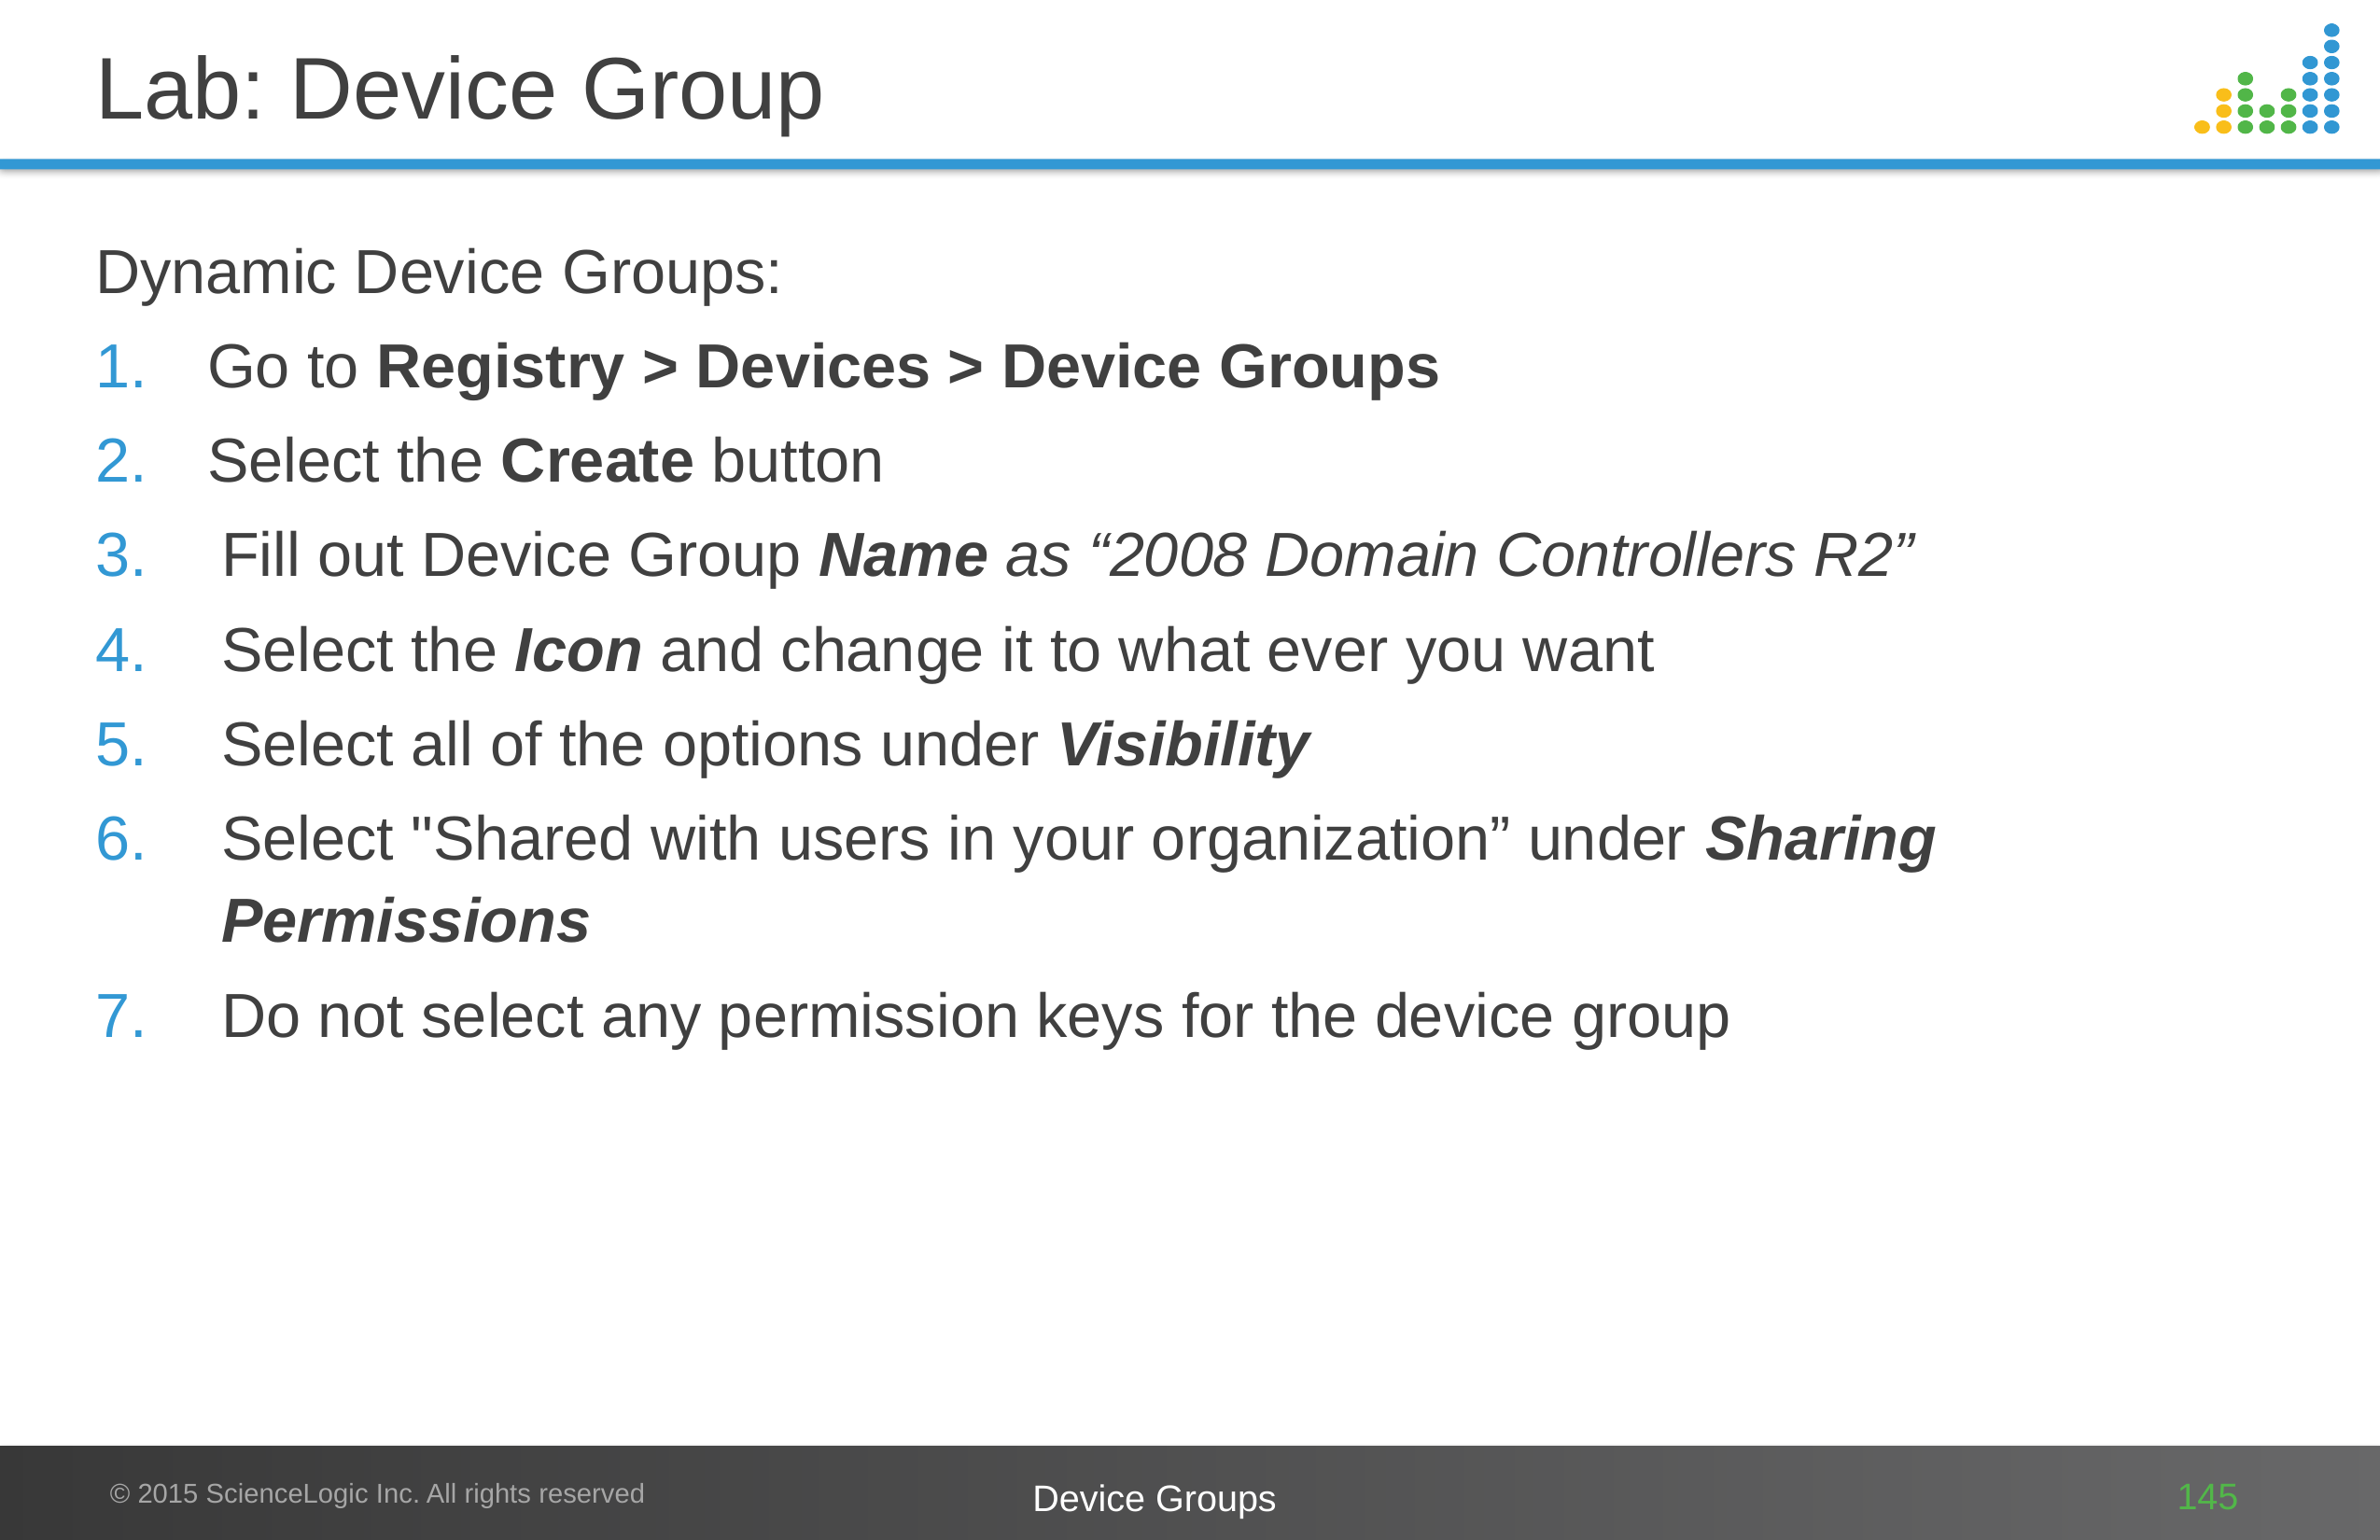

# Lab: Device Group
Dynamic Device Groups:
Go to Registry > Devices > Device Groups
Select the Create button
Fill out Device Group Name as “2008 Domain Controllers R2”
Select the Icon and change it to what ever you want
Select all of the options under Visibility
Select "Shared with users in your organization” under Sharing Permissions
Do not select any permission keys for the device group

Device Groups
145